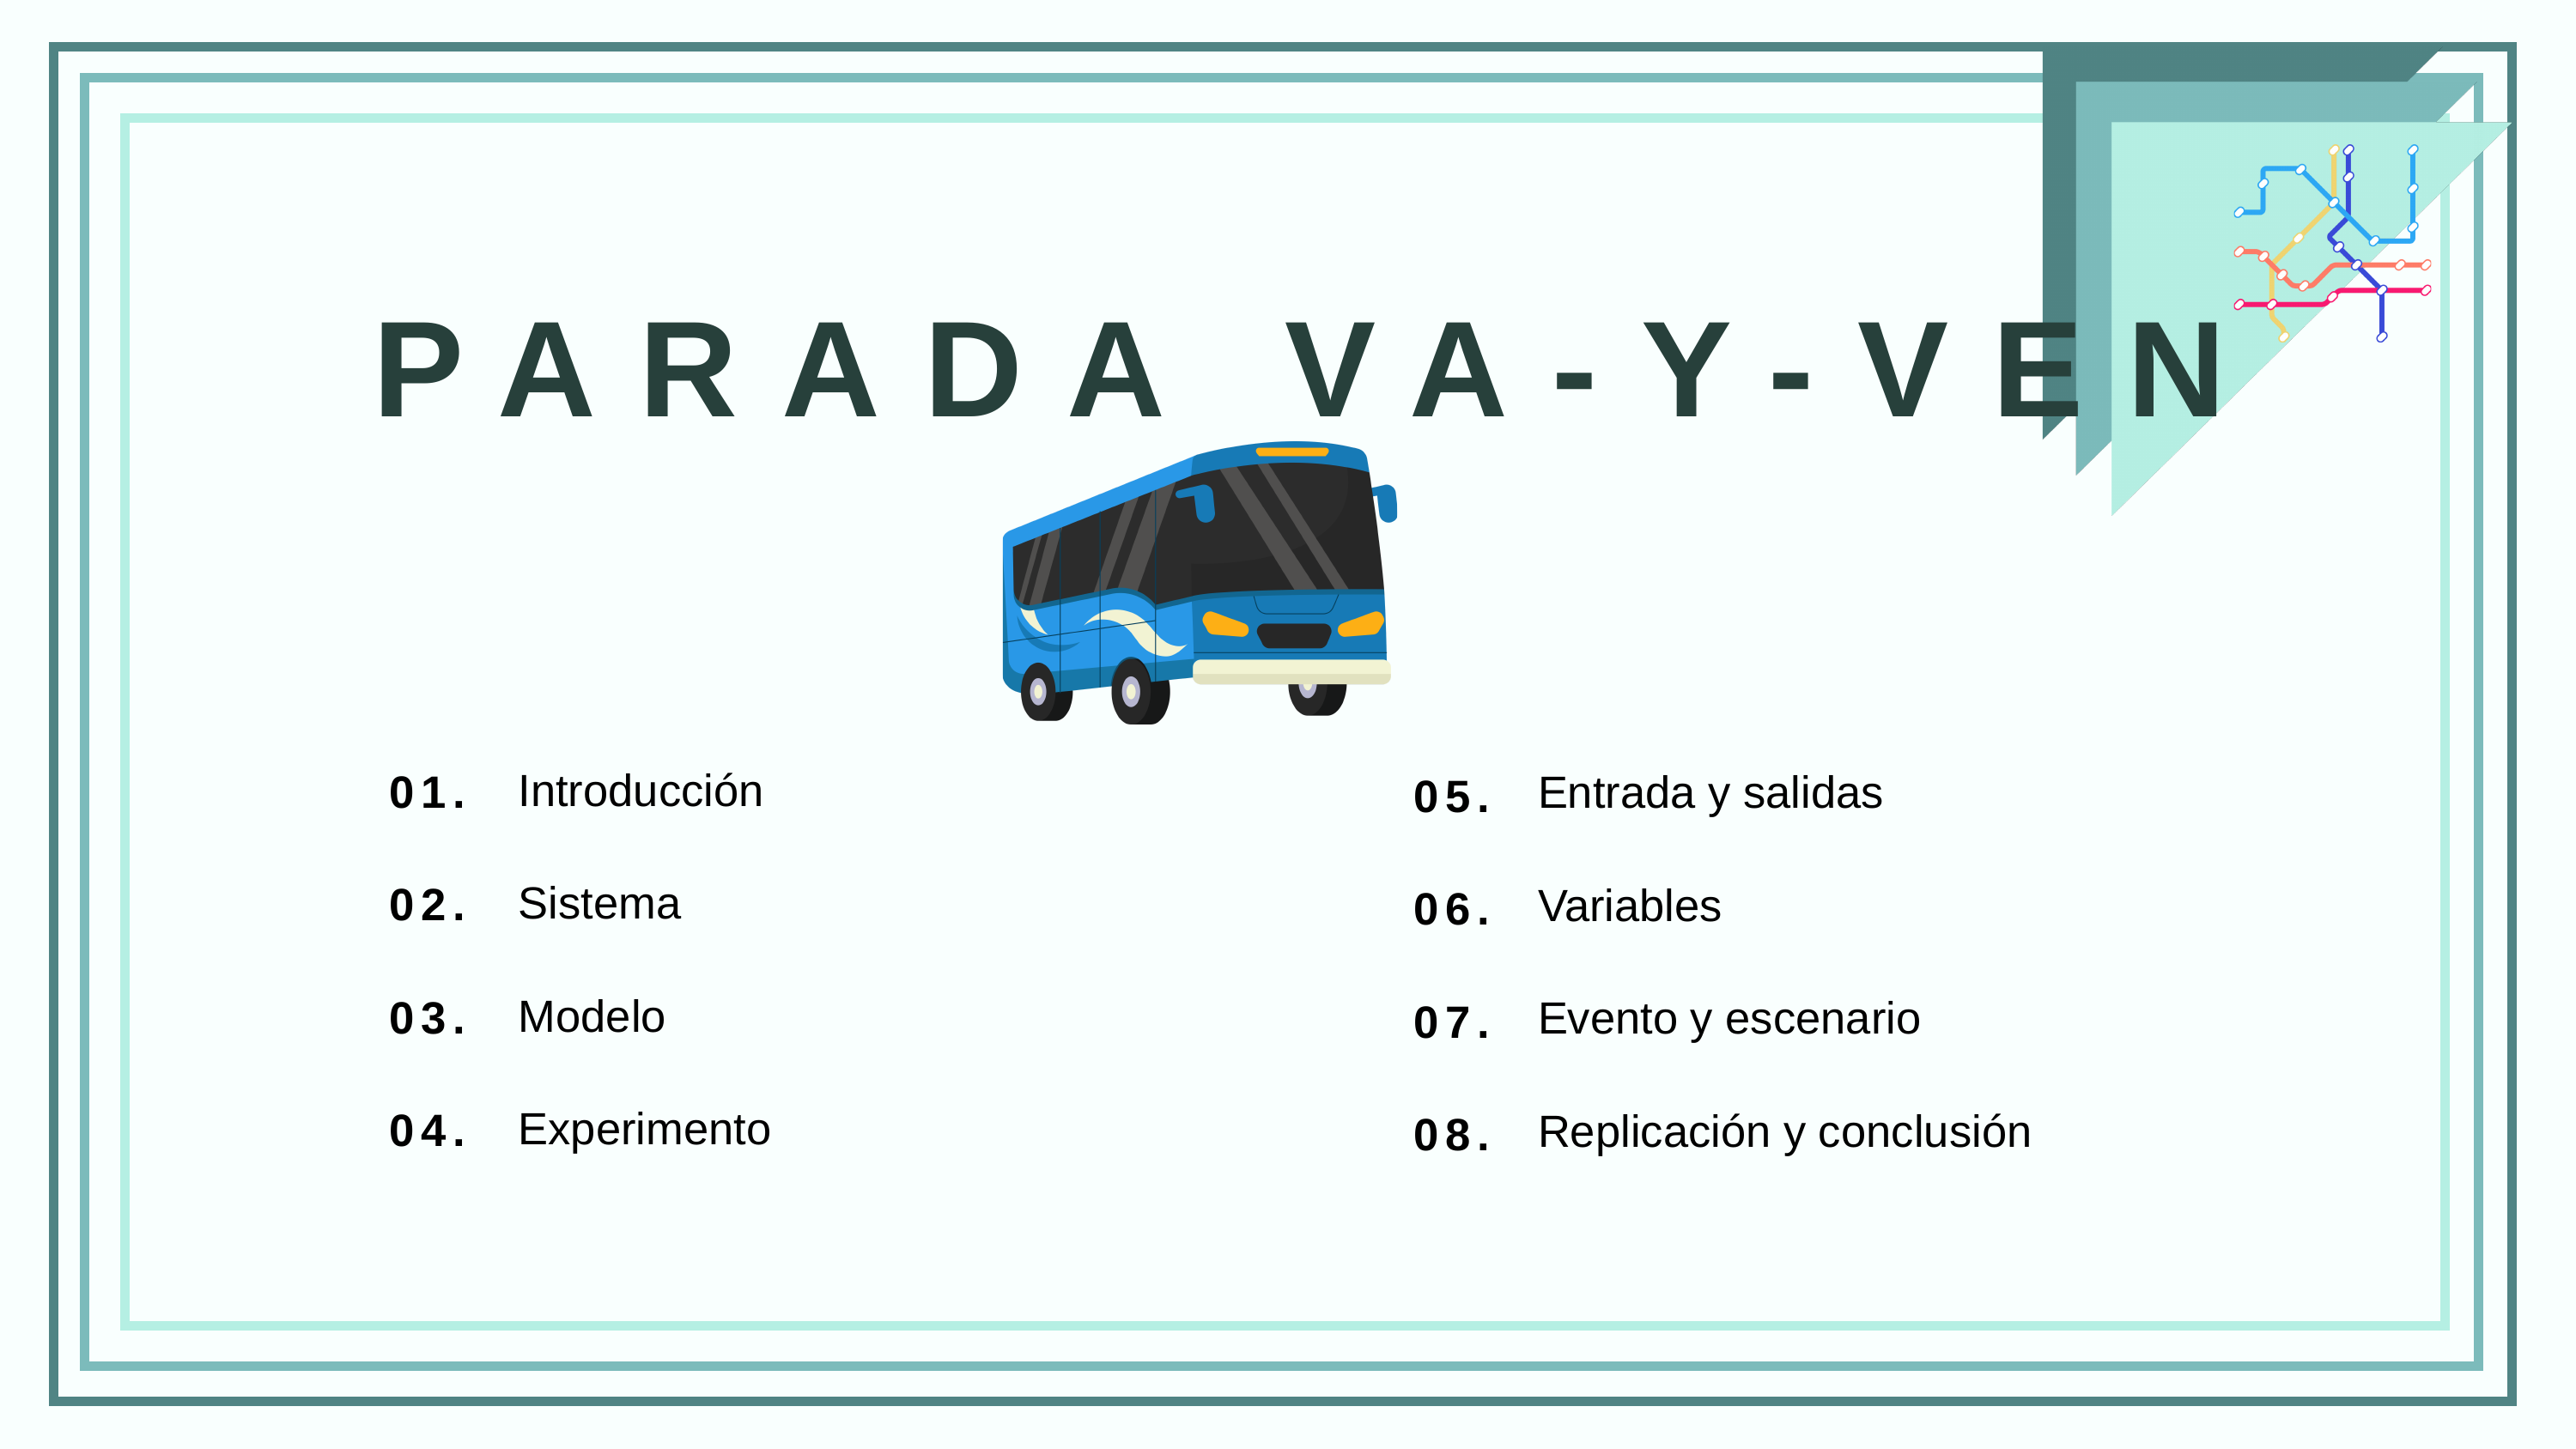

PARADA VA-Y-VEN

Introducción
Sistema
Modelo
Experimento
01.
02.
03.
04.
Entrada y salidas
Variables
Evento y escenario
Replicación y conclusión
05.
06.
07.
08.